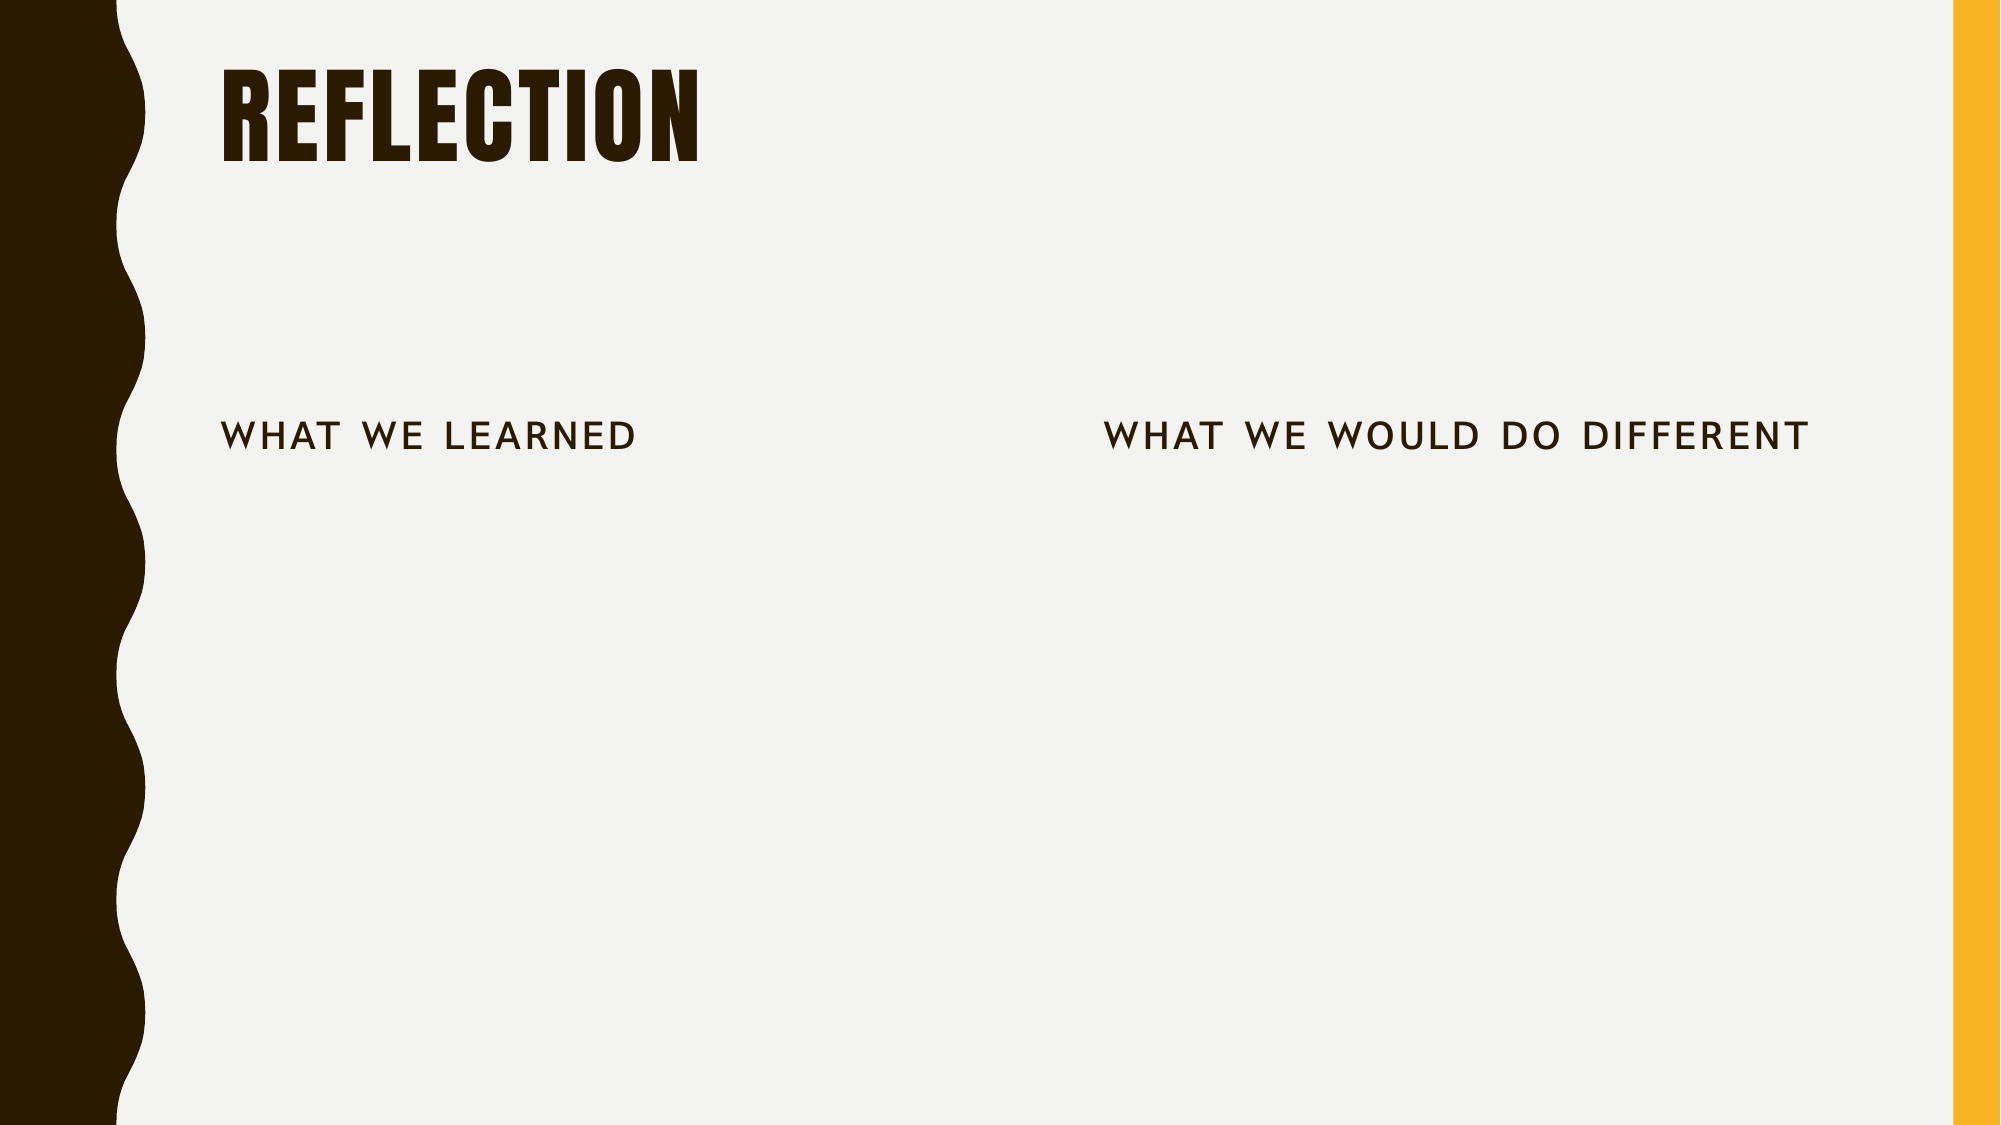

# reflection
What we learned
What we would do different